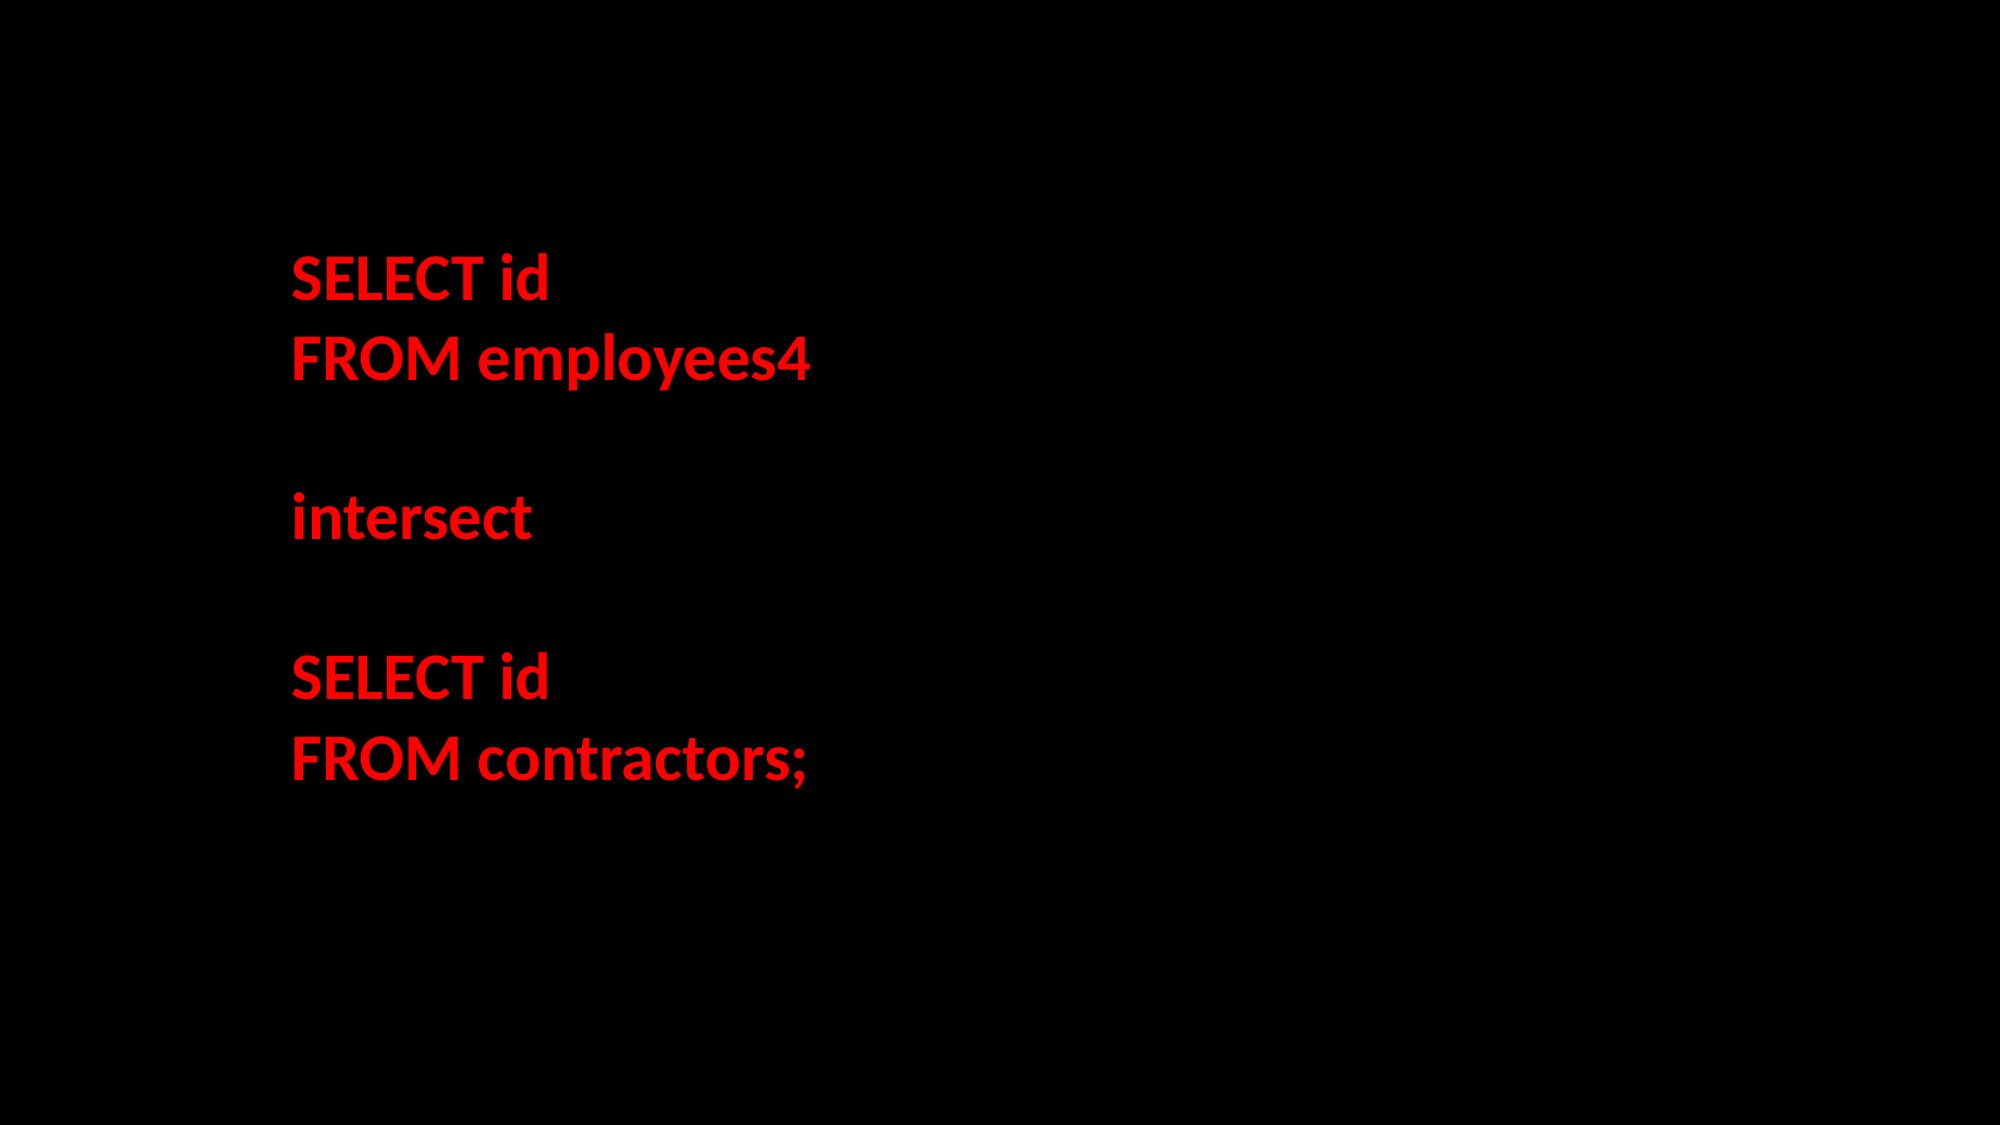

SELECT id
FROM employees4

intersect

SELECT id
FROM contractors;